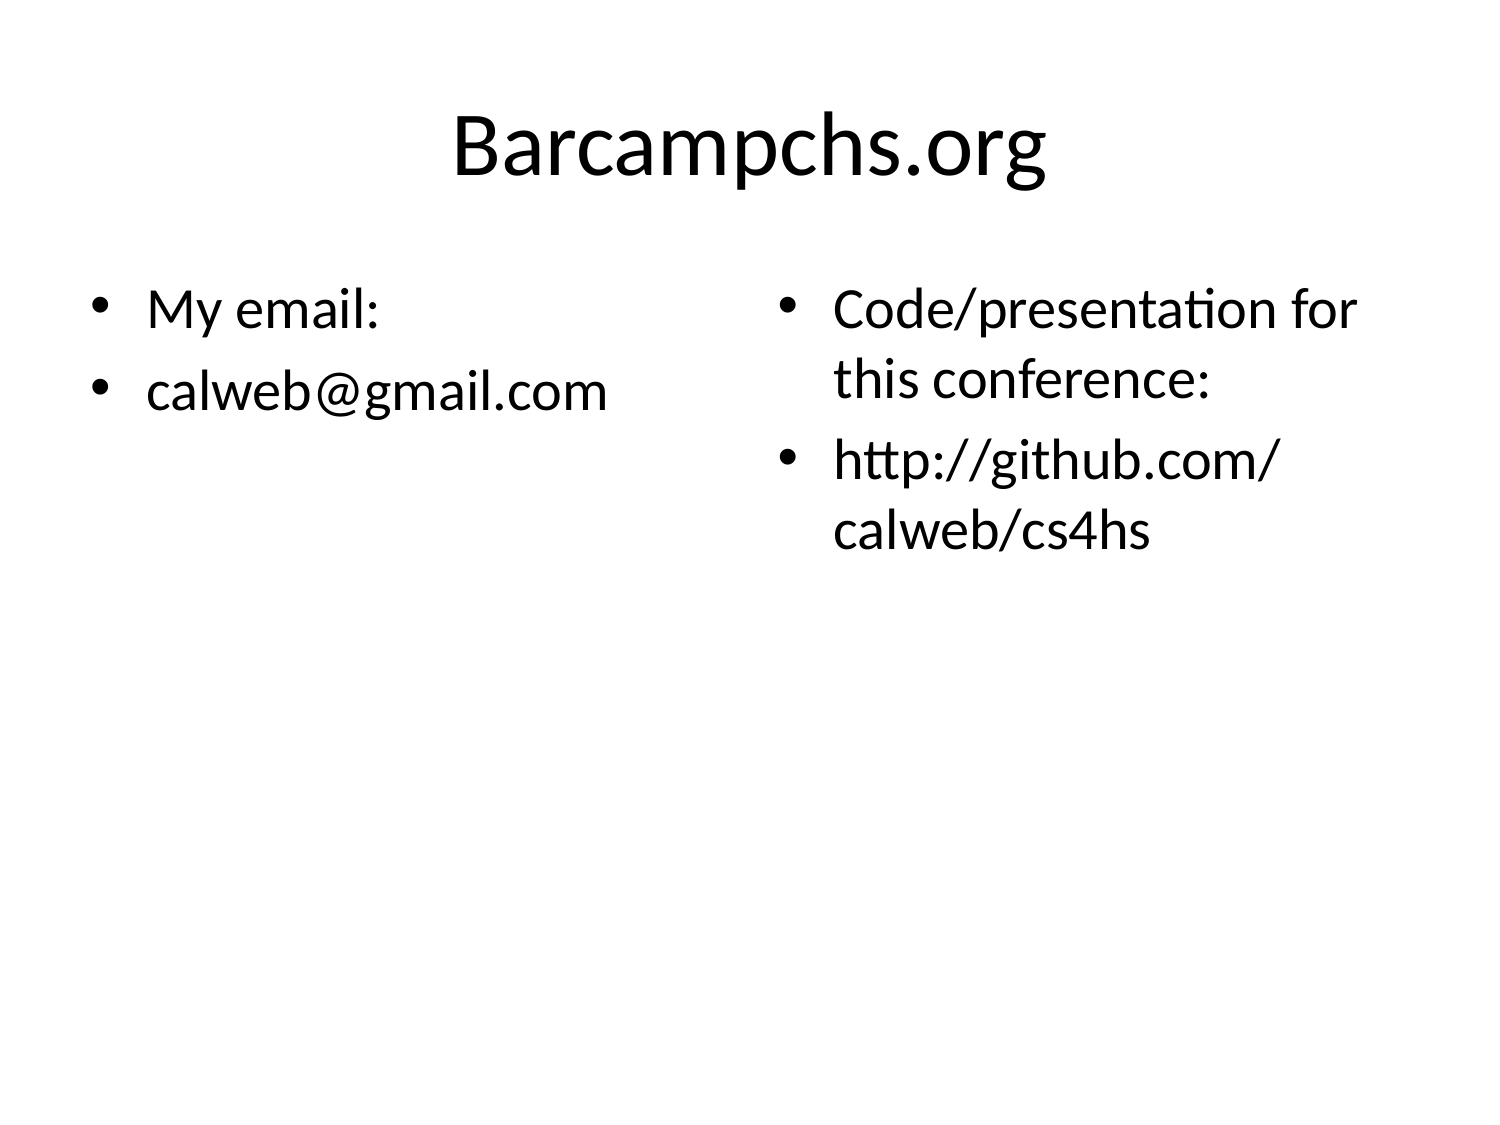

# Barcampchs.org
My email:
calweb@gmail.com
Code/presentation for this conference:
http://github.com/calweb/cs4hs